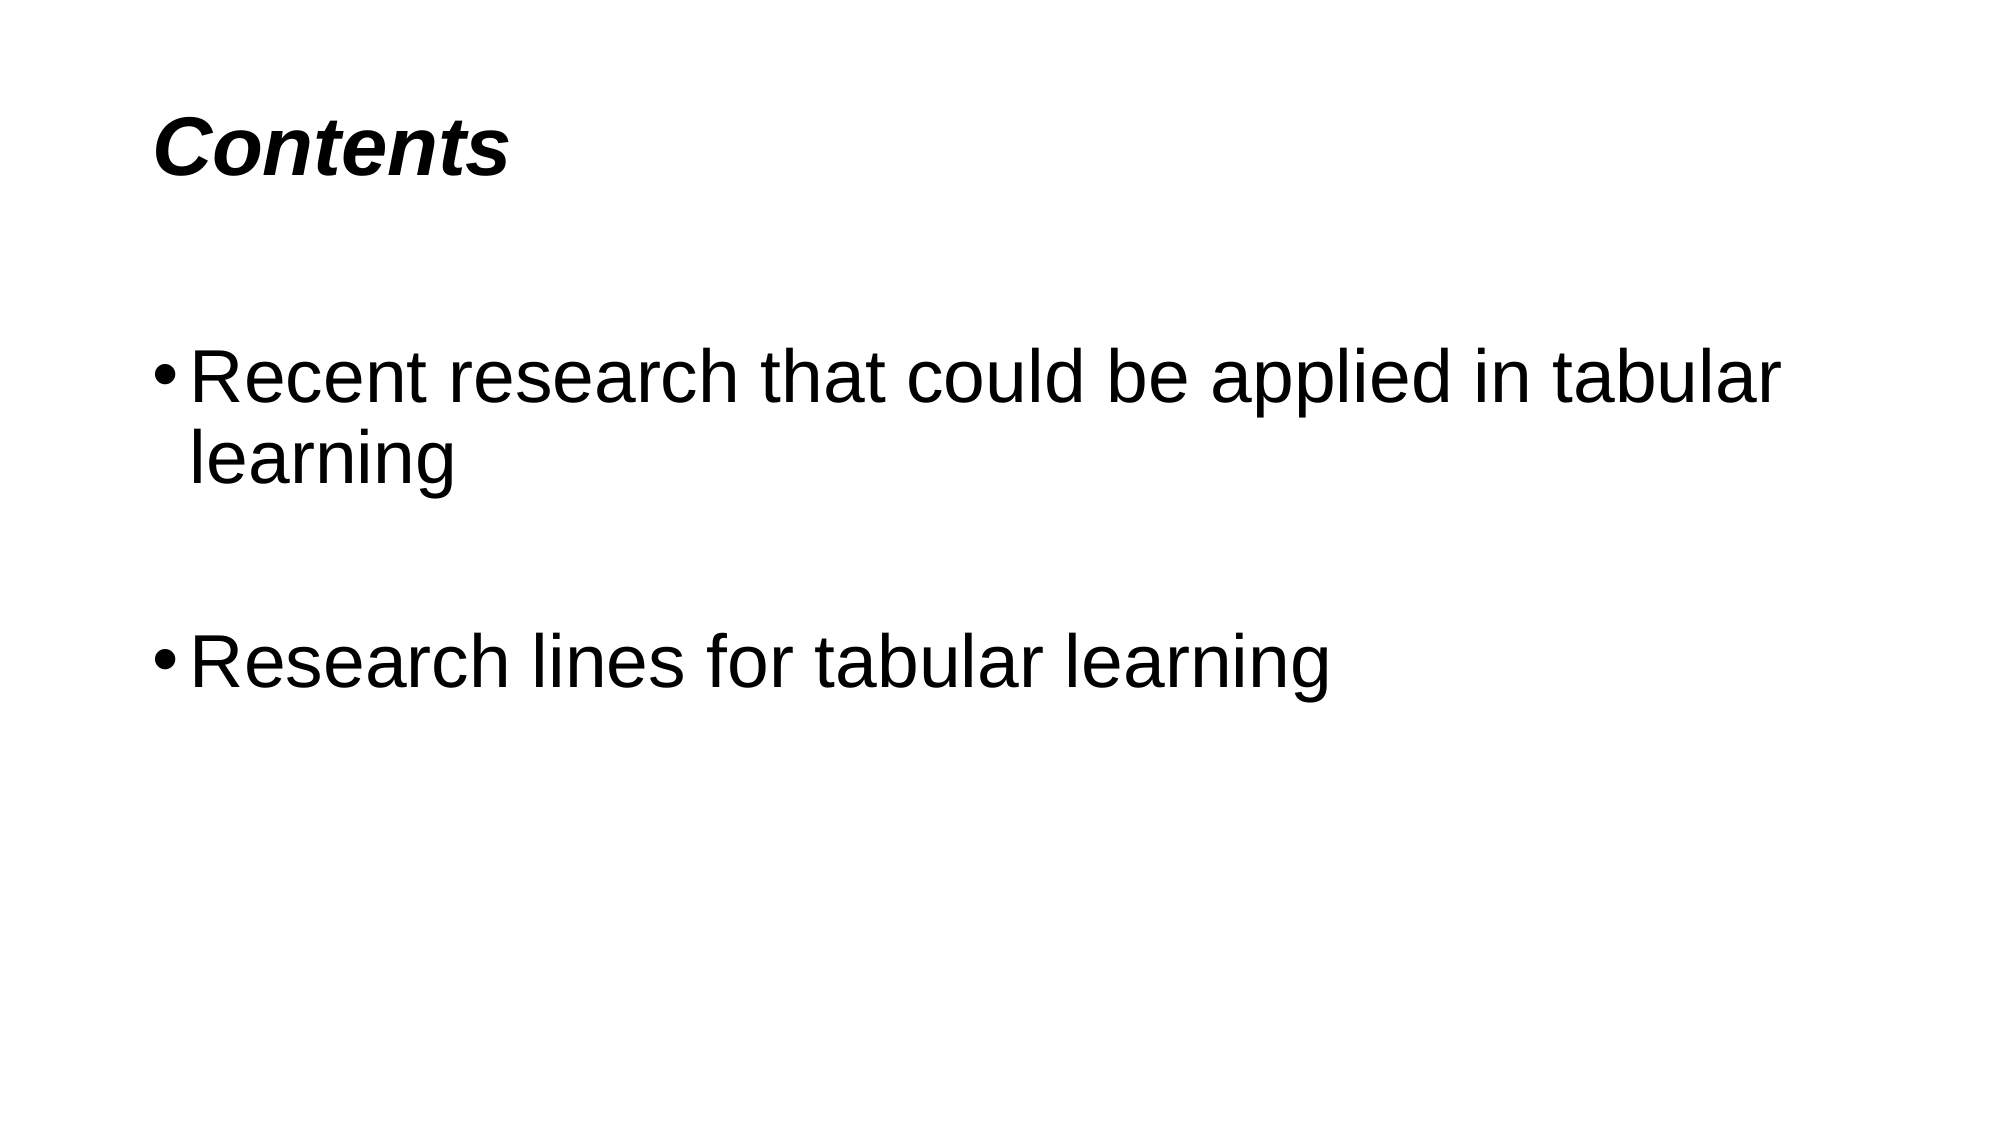

Contents

Recent research that could be applied in tabular learning

Research lines for tabular learning